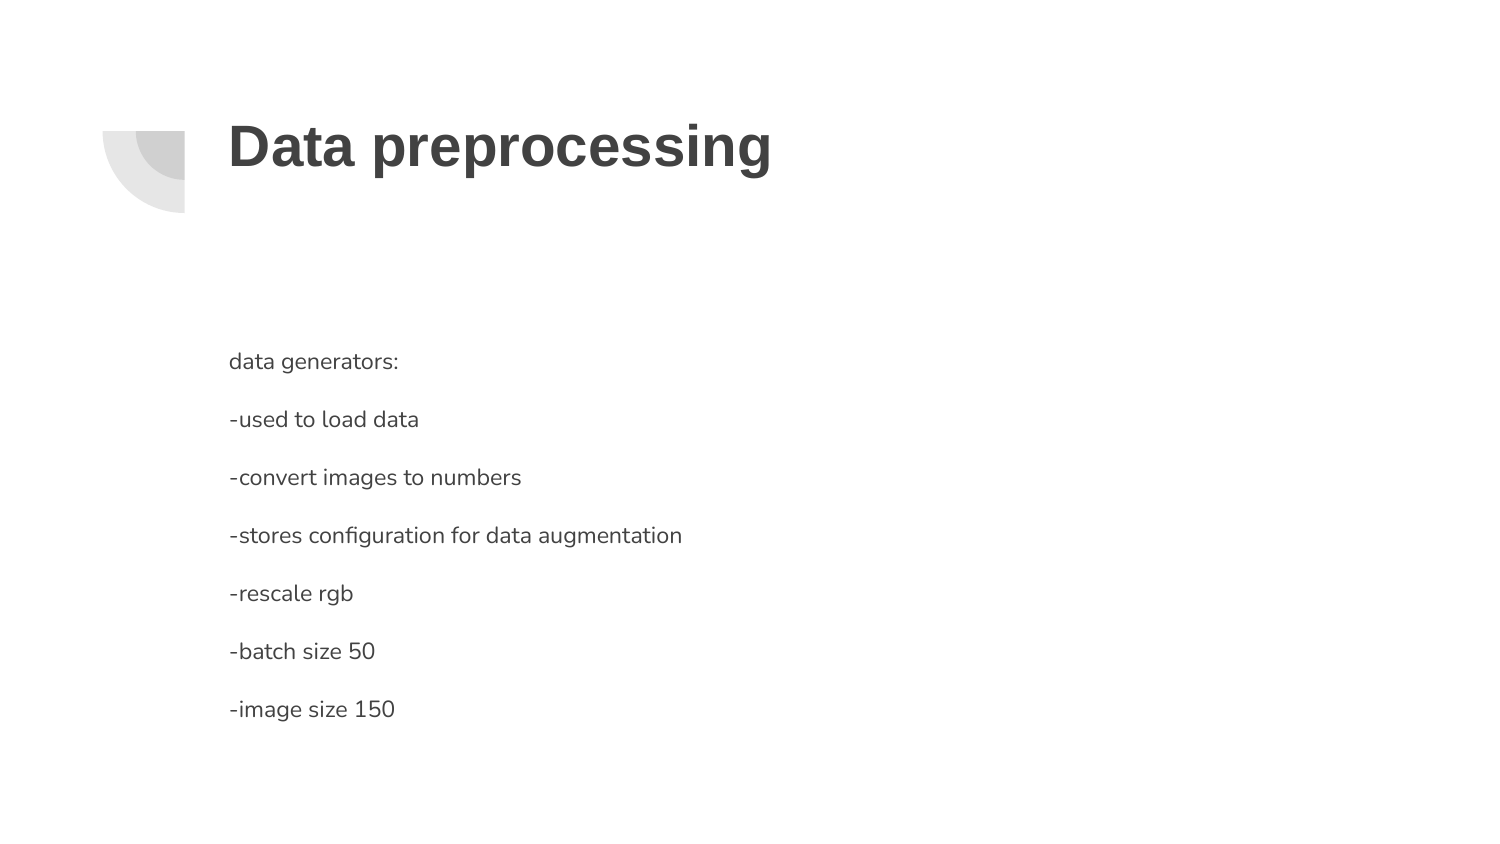

# Data preprocessing
data generators:
-used to load data
-convert images to numbers
-stores configuration for data augmentation
-rescale rgb
-batch size 50
-image size 150